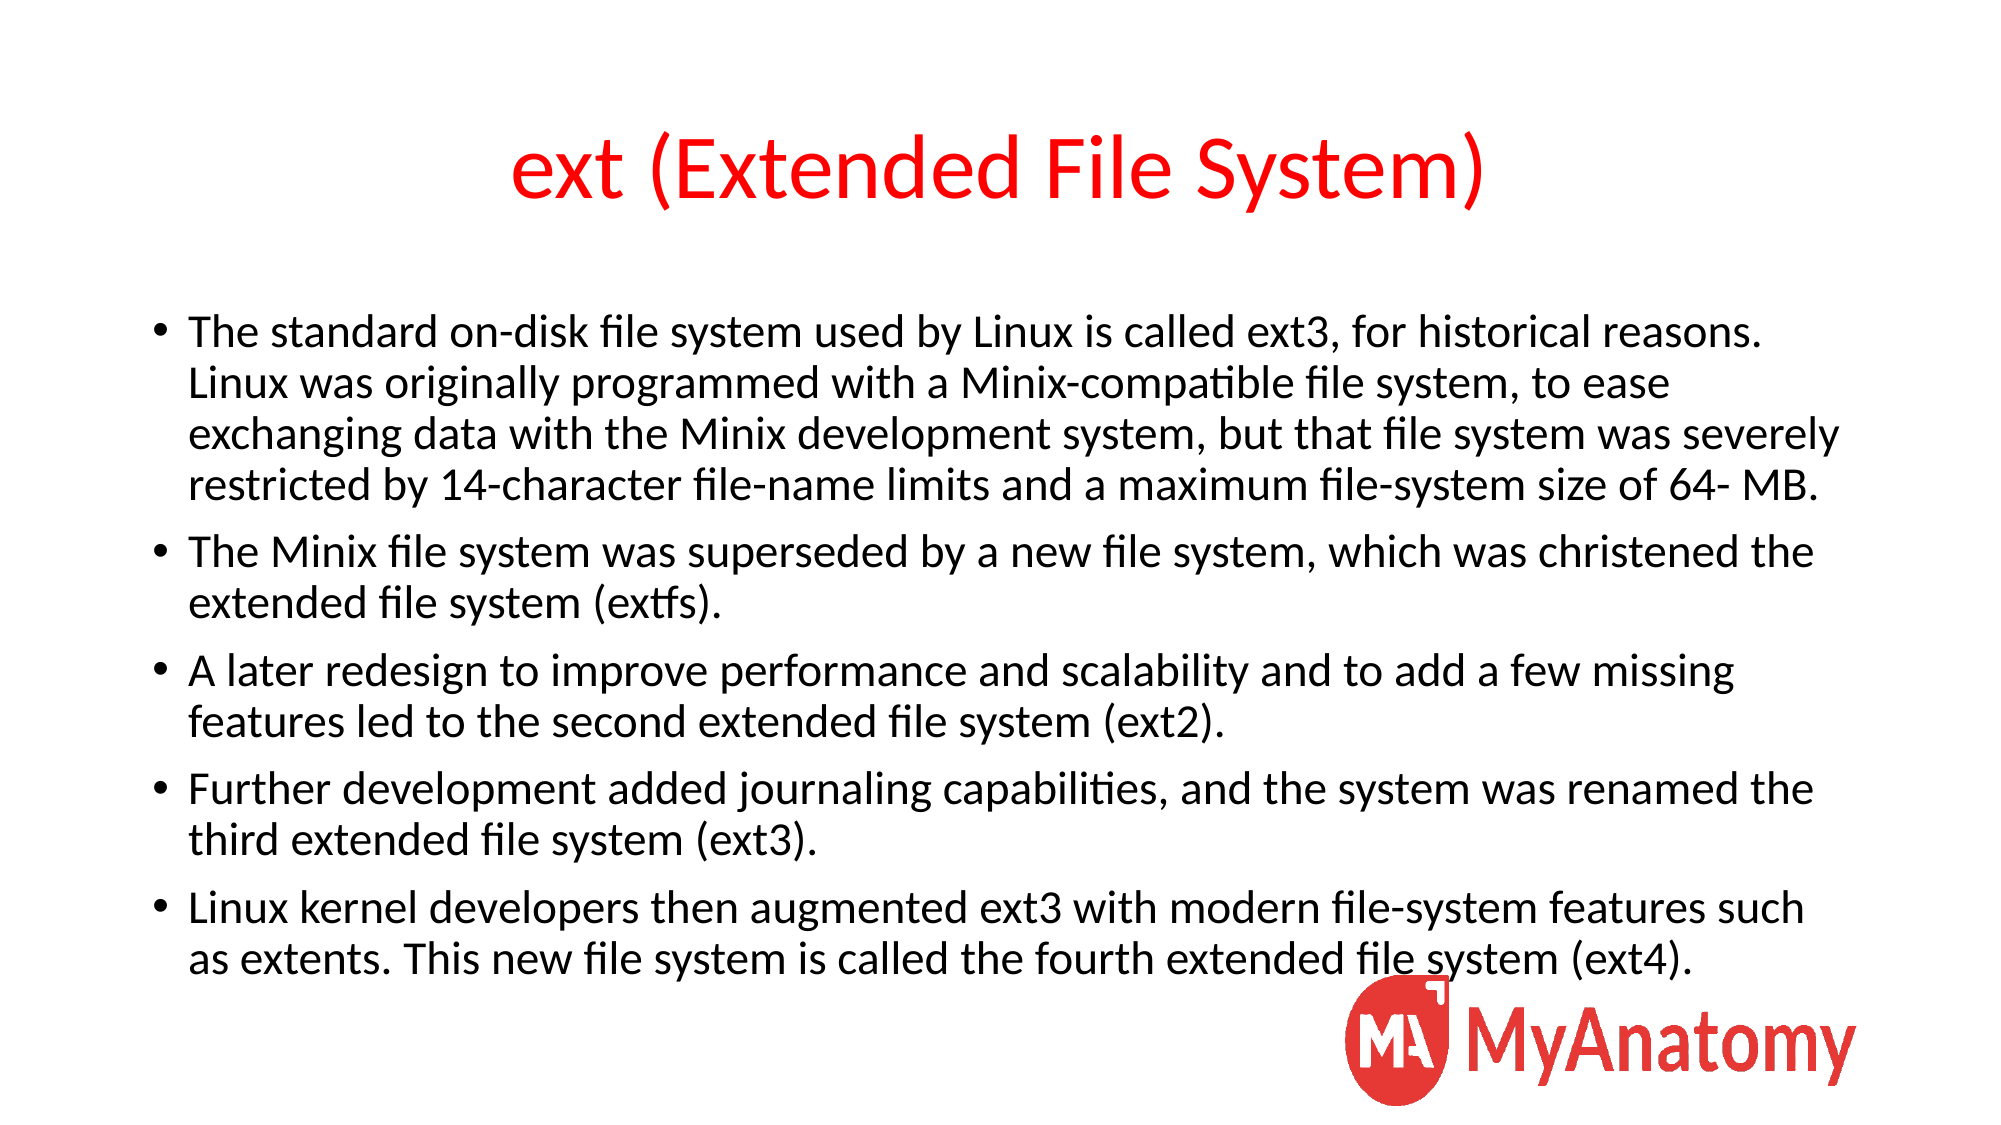

# ext (Extended File System)
The standard on-disk file system used by Linux is called ext3, for historical reasons. Linux was originally programmed with a Minix-compatible file system, to ease exchanging data with the Minix development system, but that file system was severely restricted by 14-character file-name limits and a maximum file-system size of 64- MB.
The Minix file system was superseded by a new file system, which was christened the extended file system (extfs).
A later redesign to improve performance and scalability and to add a few missing features led to the second extended file system (ext2).
Further development added journaling capabilities, and the system was renamed the third extended file system (ext3).
Linux kernel developers then augmented ext3 with modern file-system features such as extents. This new file system is called the fourth extended file system (ext4).